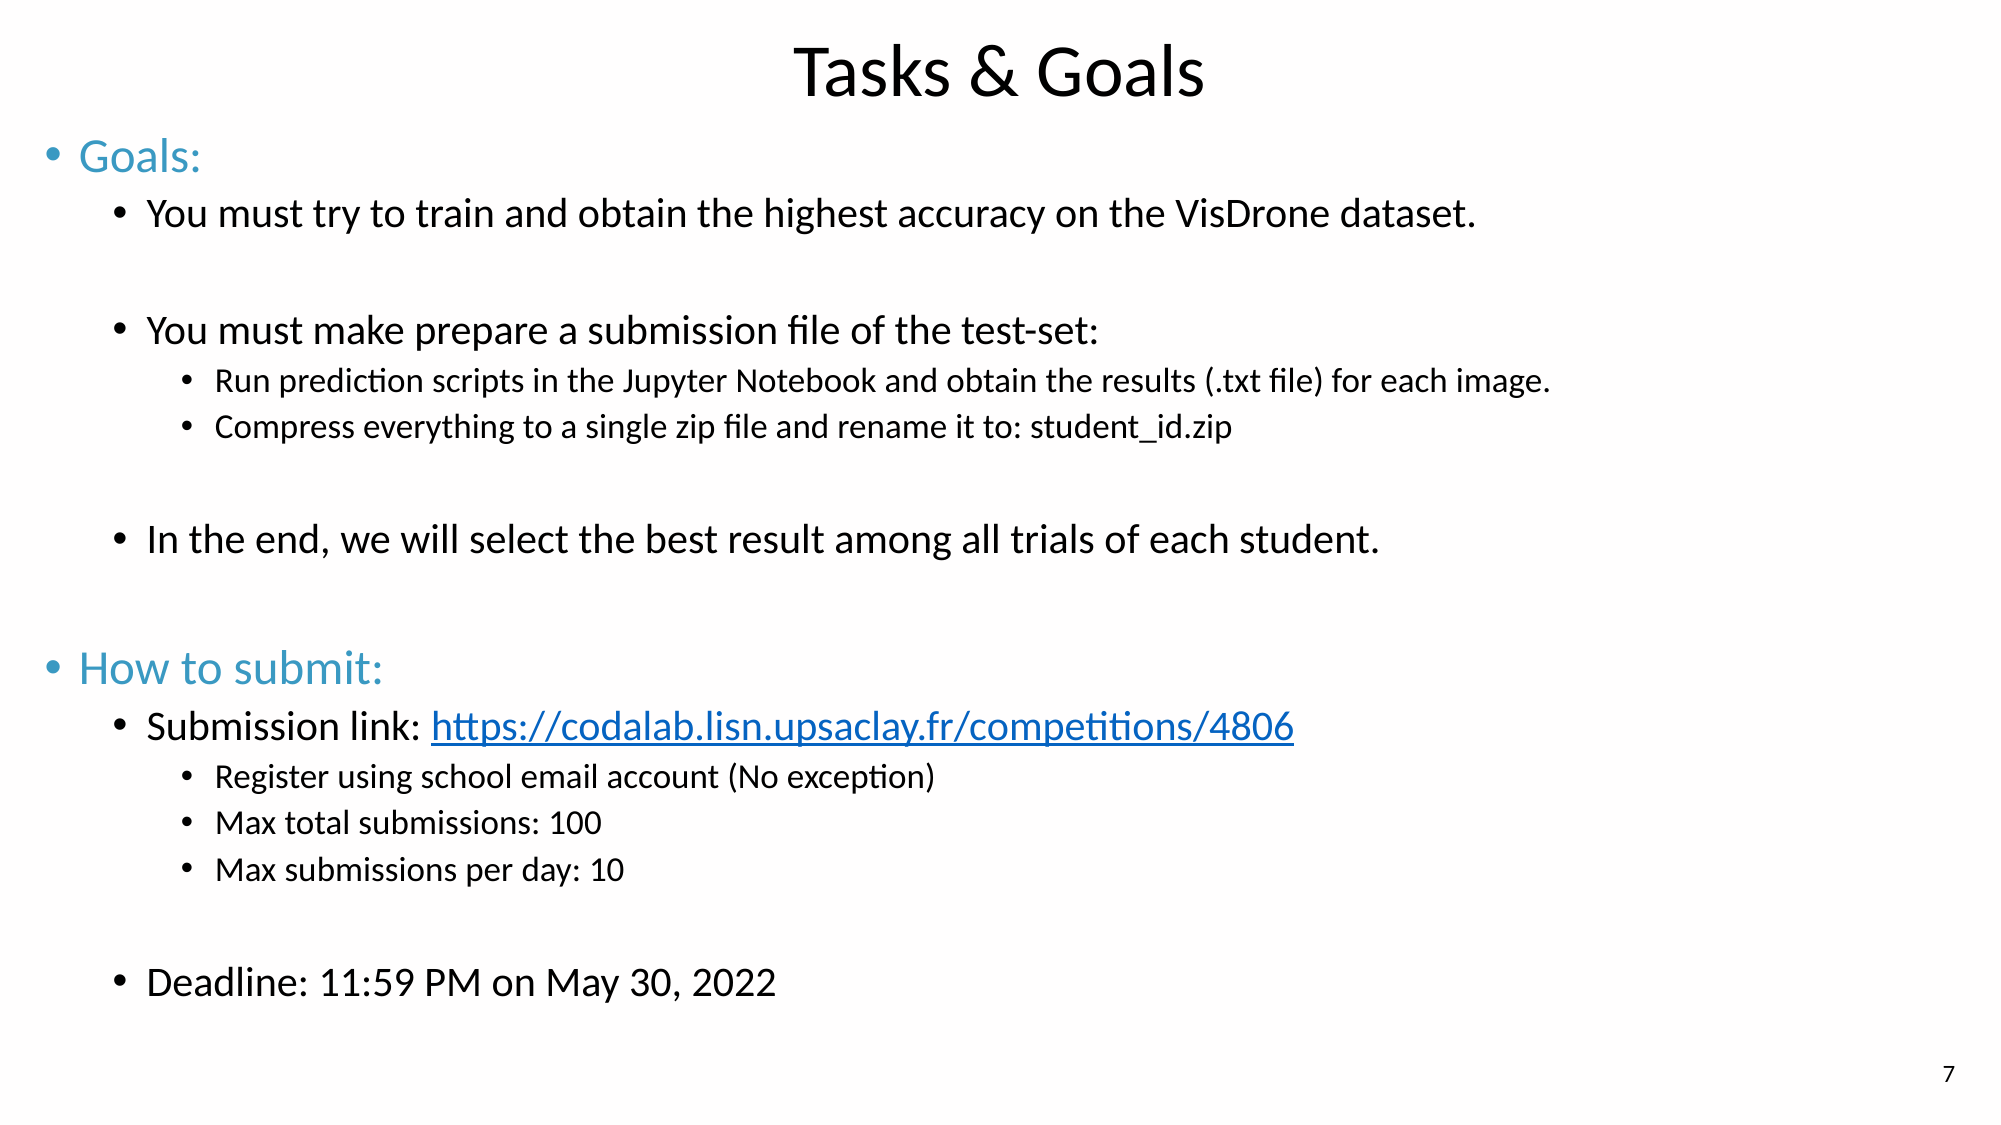

# Tasks & Goals
Goals:
You must try to train and obtain the highest accuracy on the VisDrone dataset.

You must make prepare a submission file of the test-set:
Run prediction scripts in the Jupyter Notebook and obtain the results (.txt file) for each image.
Compress everything to a single zip file and rename it to: student_id.zip

In the end, we will select the best result among all trials of each student.

How to submit:
Submission link: https://codalab.lisn.upsaclay.fr/competitions/4806
Register using school email account (No exception)
Max total submissions: 100
Max submissions per day: 10

Deadline: 11:59 PM on May 30, 2022
7